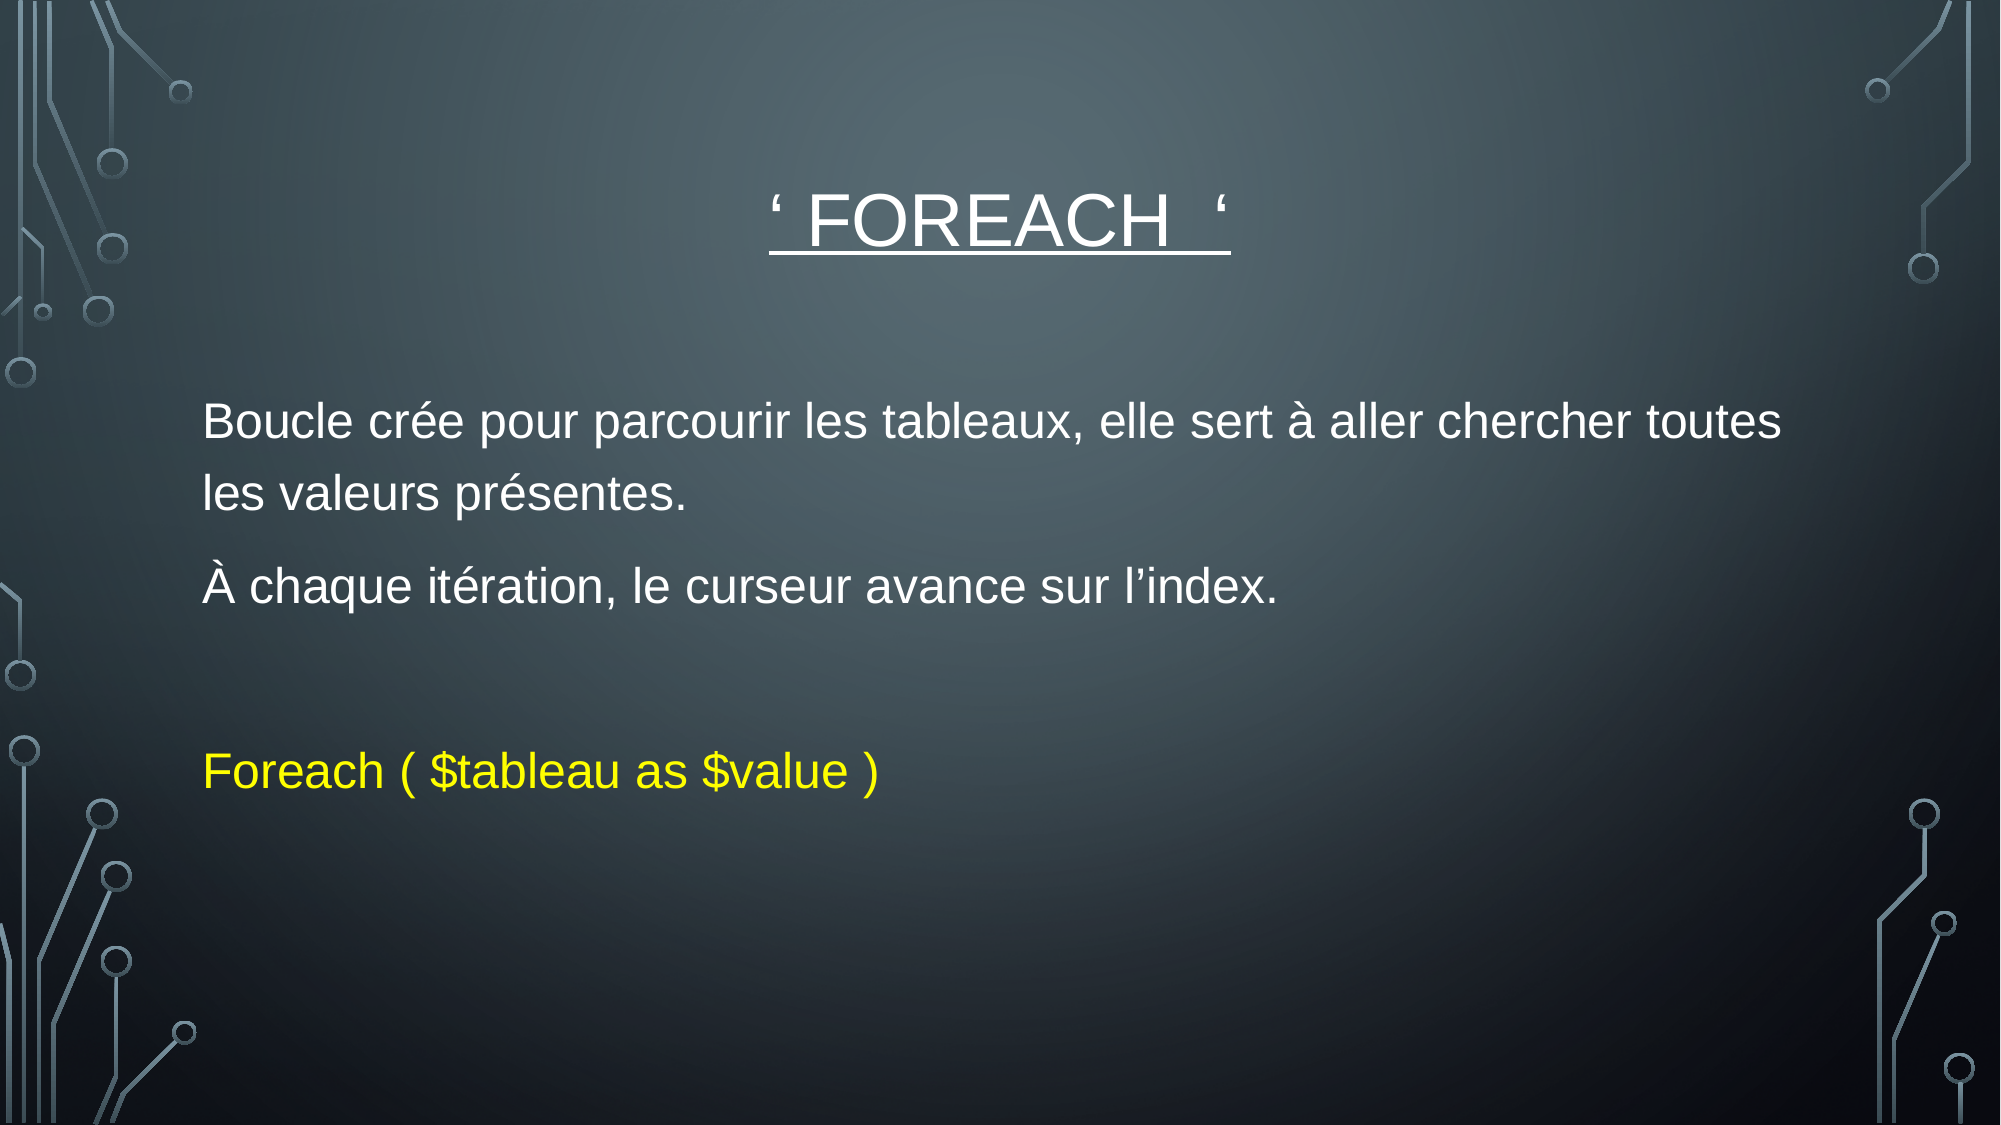

# ‘ foreach  ‘
Boucle crée pour parcourir les tableaux, elle sert à aller chercher toutes les valeurs présentes.
À chaque itération, le curseur avance sur l’index.

Foreach ( $tableau as $value )